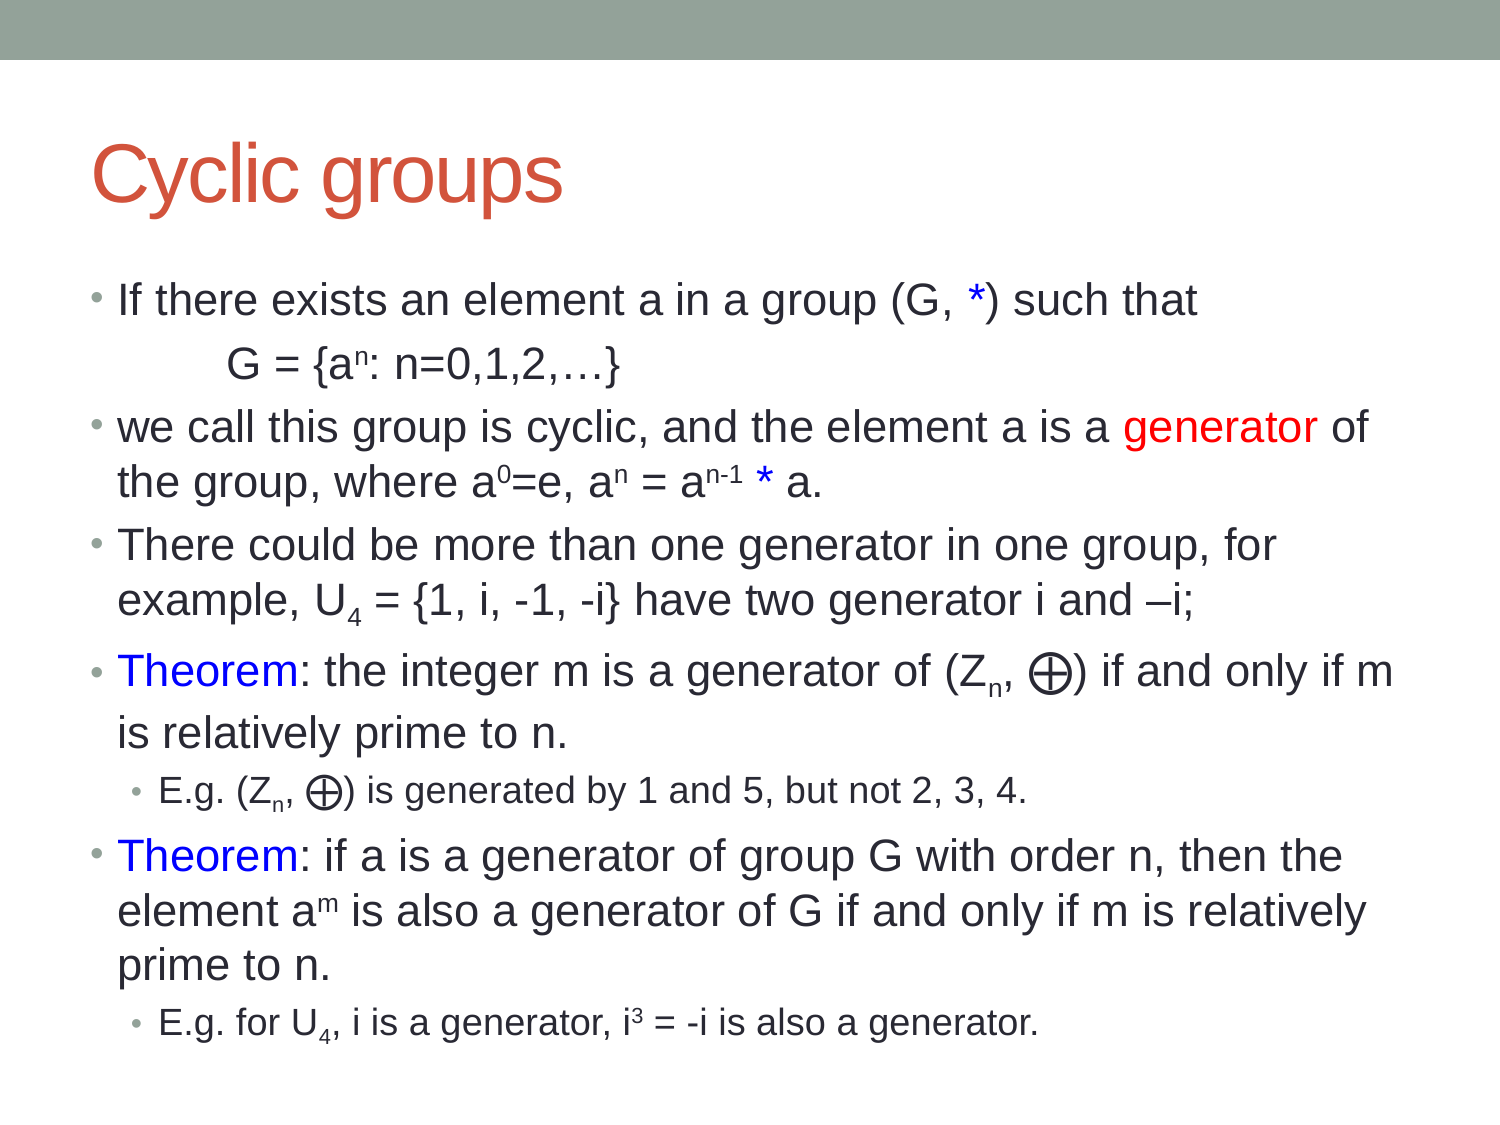

# Cyclic groups
If there exists an element a in a group (G, *) such that
			G = {an: n=0,1,2,…}
we call this group is cyclic, and the element a is a generator of the group, where a0=e, an = an-1 * a.
There could be more than one generator in one group, for example, U4 = {1, i, -1, -i} have two generator i and –i;
Theorem: the integer m is a generator of (Zn, ⨁) if and only if m is relatively prime to n.
E.g. (Zn, ⨁) is generated by 1 and 5, but not 2, 3, 4.
Theorem: if a is a generator of group G with order n, then the element am is also a generator of G if and only if m is relatively prime to n.
E.g. for U4, i is a generator, i3 = -i is also a generator.